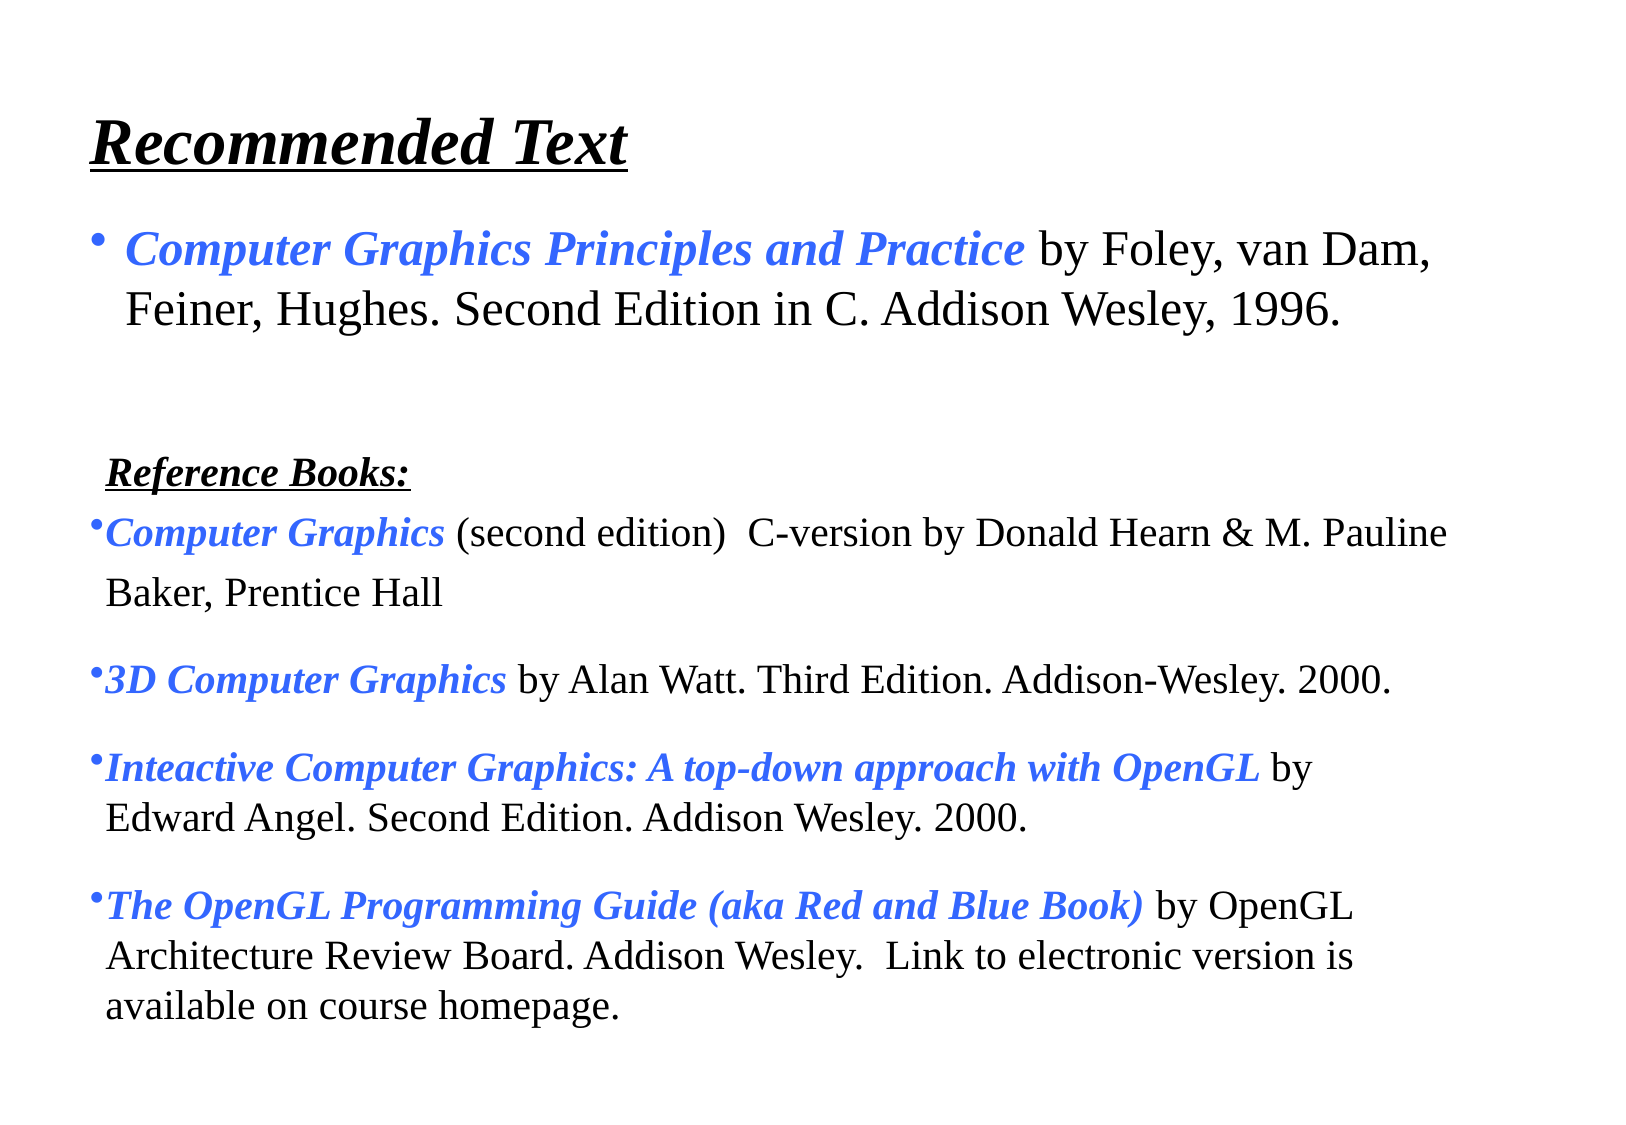

Recommended Text
Computer Graphics Principles and Practice by Foley, van Dam, Feiner, Hughes. Second Edition in C. Addison Wesley, 1996.
Reference Books:
Computer Graphics (second edition)  C-version by Donald Hearn & M. Pauline Baker, Prentice Hall
3D Computer Graphics by Alan Watt. Third Edition. Addison-Wesley. 2000.
Inteactive Computer Graphics: A top-down approach with OpenGL by Edward Angel. Second Edition. Addison Wesley. 2000.
The OpenGL Programming Guide (aka Red and Blue Book) by OpenGL Architecture Review Board. Addison Wesley.  Link to electronic version is available on course homepage.